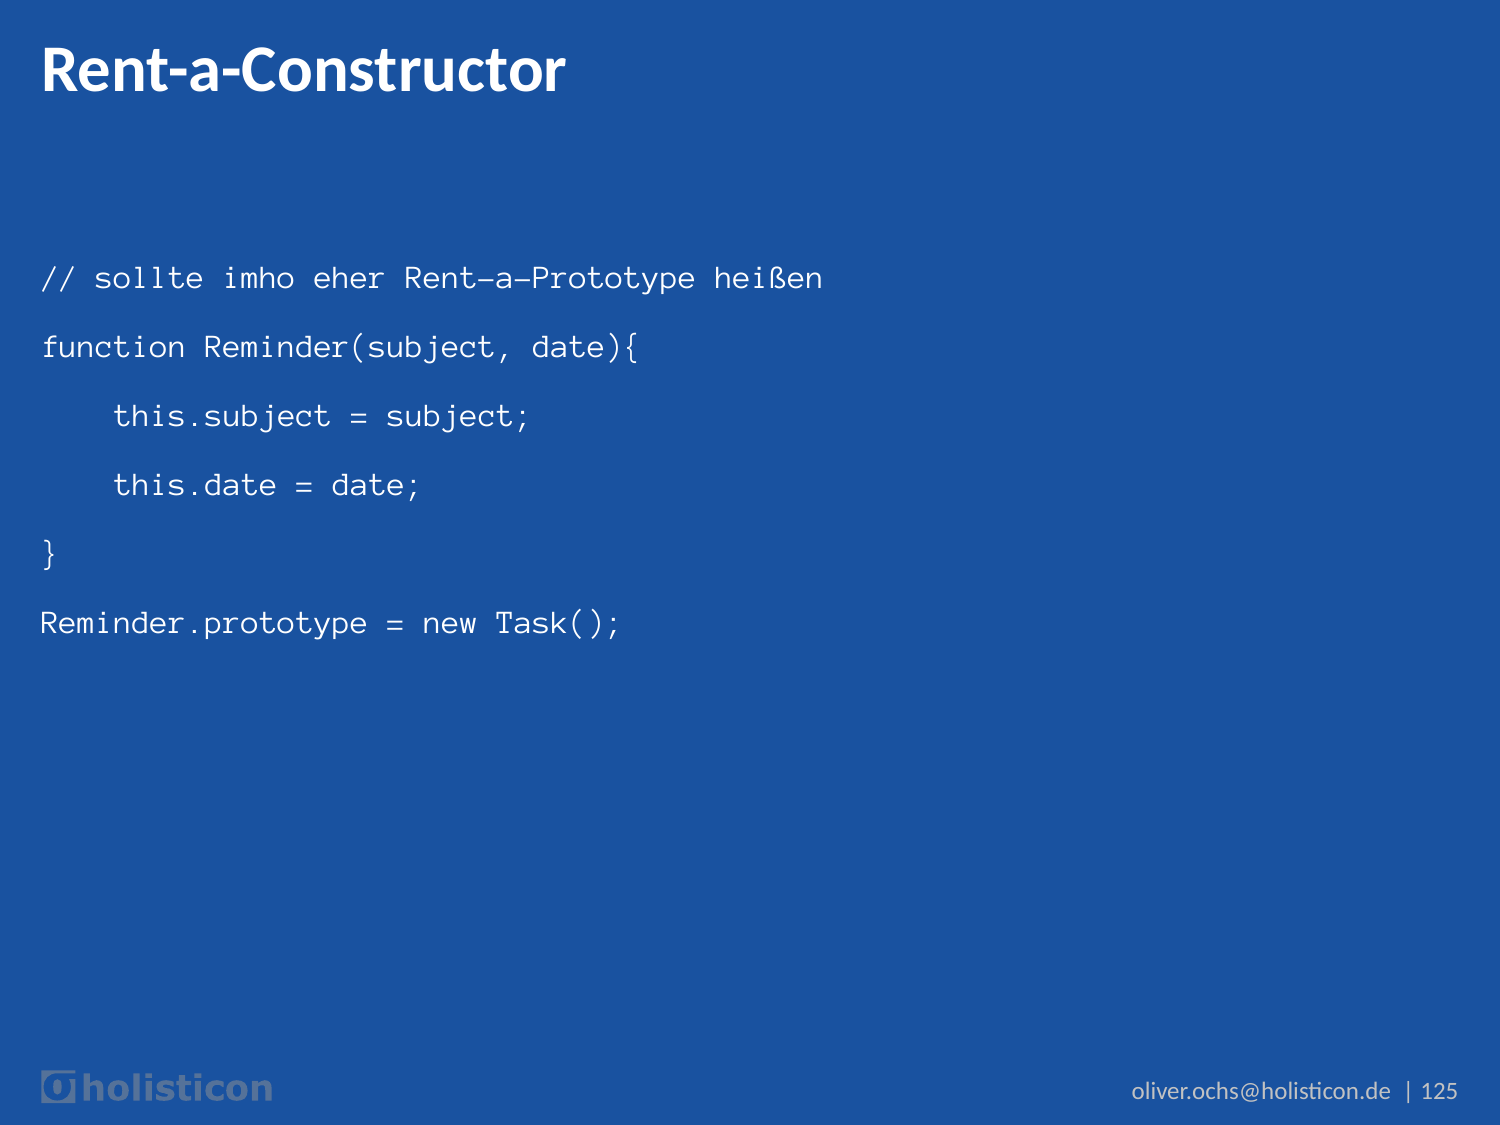

# Rent-a-Constructor
// sollte imho eher Rent-a-Prototype heißen
function Reminder(subject, date){
    this.subject = subject;
    this.date = date;
}
Reminder.prototype = new Task();